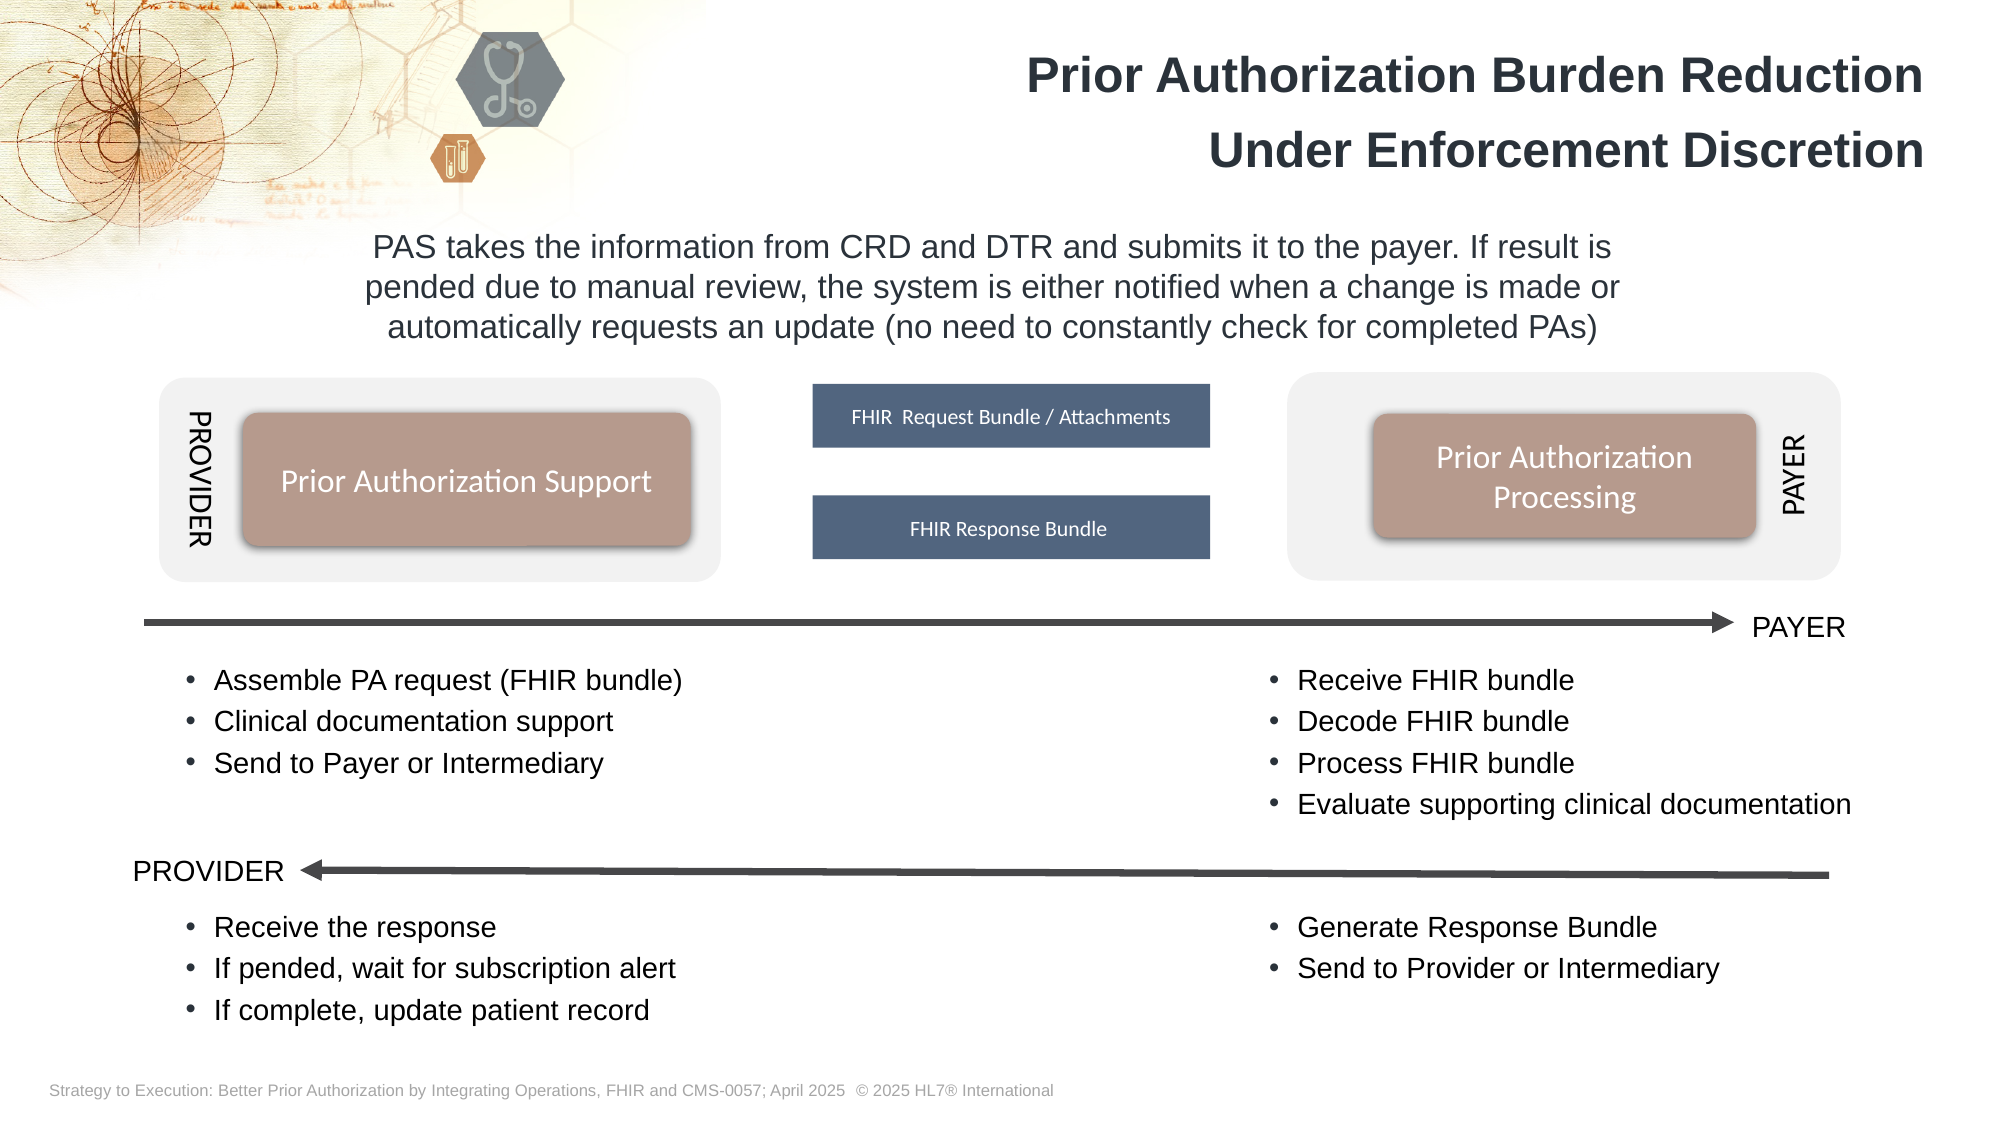

Prior Authorization Burden Reduction
Under Enforcement Discretion

PAS takes the information from CRD and DTR and submits it to the payer. If result is pended due to manual review, the system is either notified when a change is made or automatically requests an update (no need to constantly check for completed PAs)

FHIR  Request Bundle / Attachments
Prior Authorization Support
Prior Authorization Processing
PAYER
PROVIDER
FHIR Response Bundle
PAYER
Assemble PA request (FHIR bundle)
Clinical documentation support
Send to Payer or Intermediary
Receive FHIR bundle
Decode FHIR bundle
Process FHIR bundle
Evaluate supporting clinical documentation
PROVIDER
Receive the response
If pended, wait for subscription alert
If complete, update patient record

Generate Response Bundle
Send to Provider or Intermediary